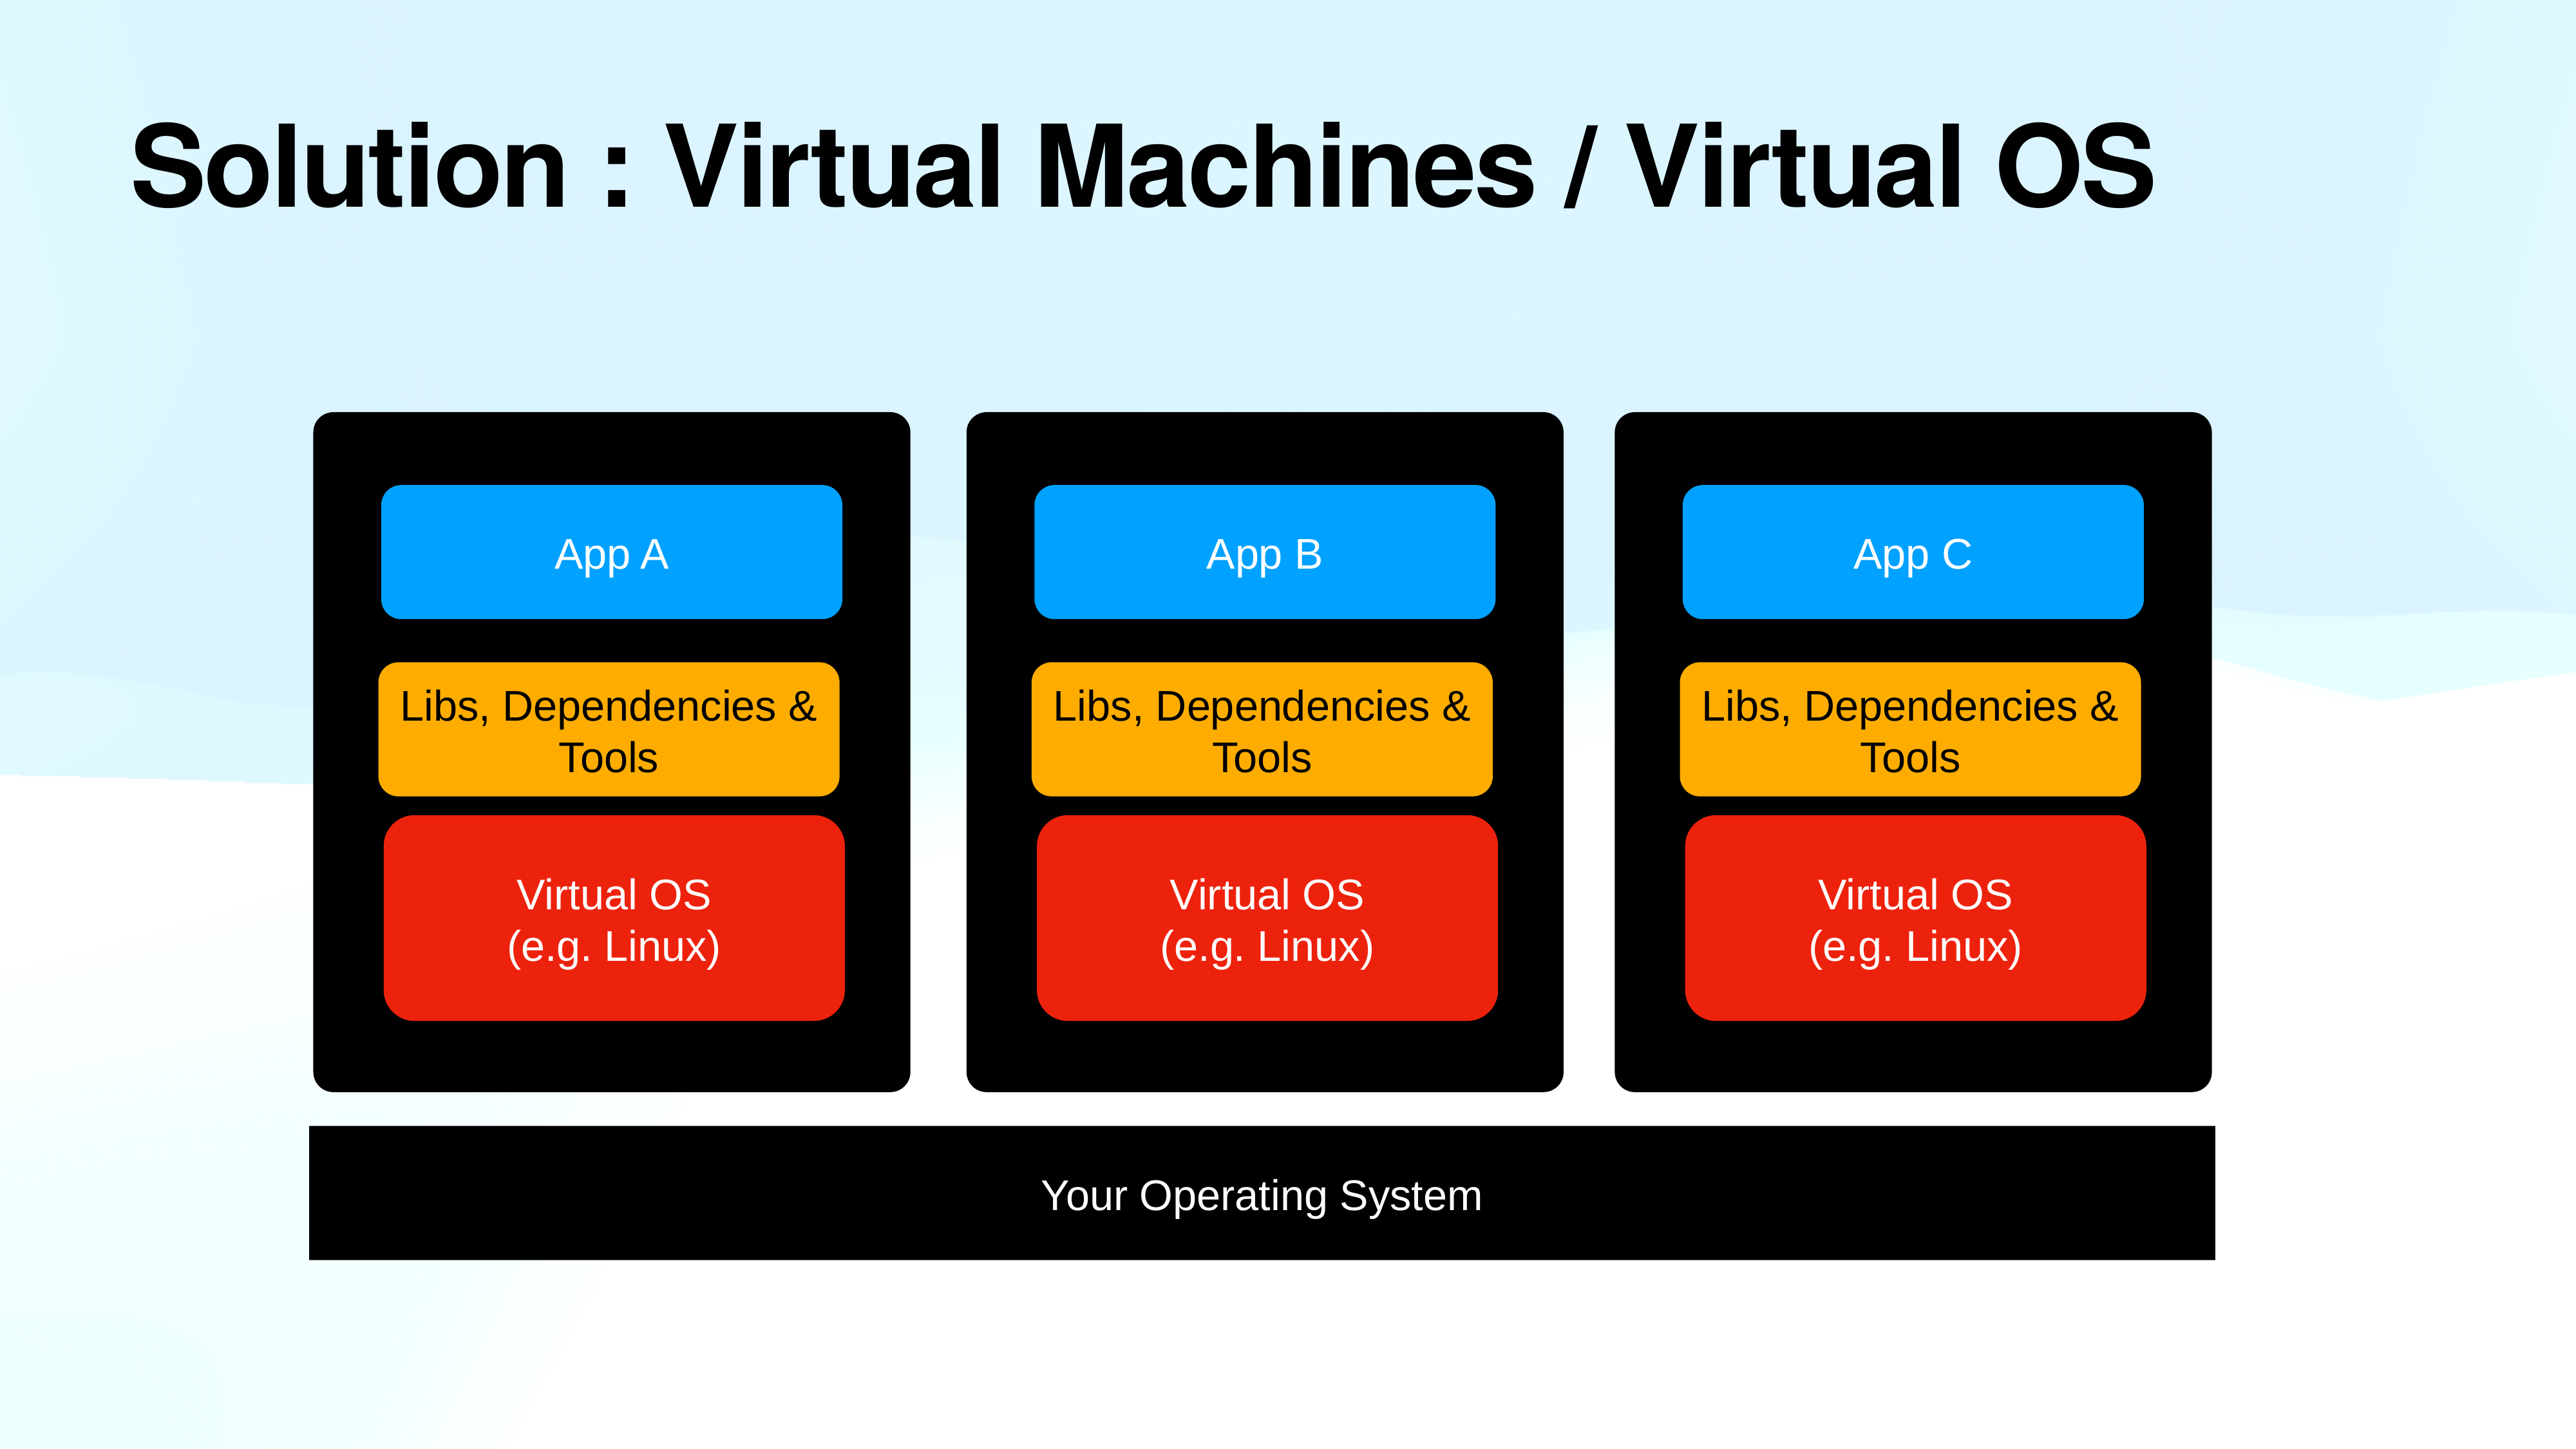

# Solution : Virtual Machines / Virtual OS

App A
App B
App C
Libs, Dependencies & Tools
Libs, Dependencies & Tools
Libs, Dependencies & Tools
Virtual OS
(e.g. Linux)
Virtual OS
(e.g. Linux)
Virtual OS
(e.g. Linux)
Your Operating System